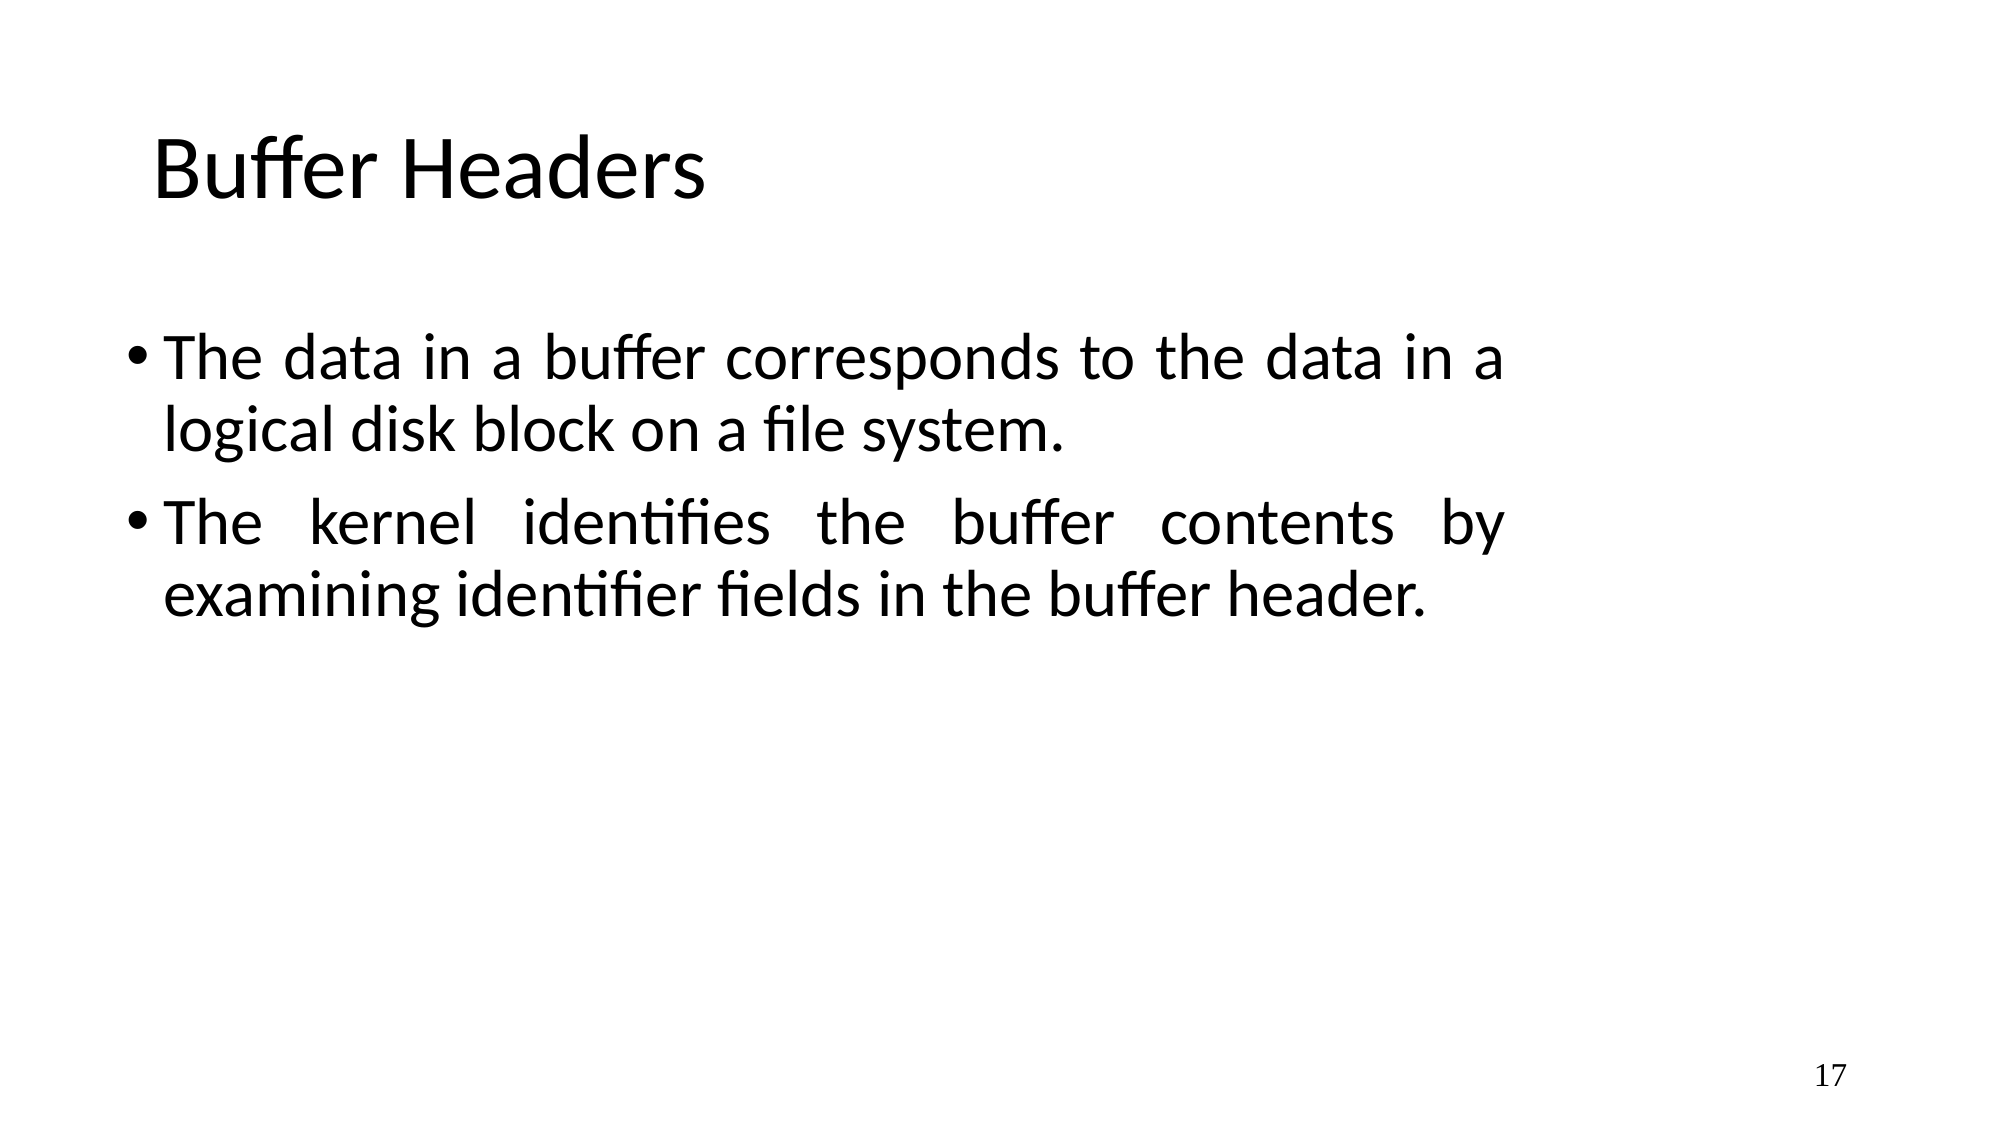

# Buffer Headers
The data in a buffer corresponds to the data in a logical disk block on a file system.
The kernel identifies the buffer contents by examining identifier fields in the buffer header.

17